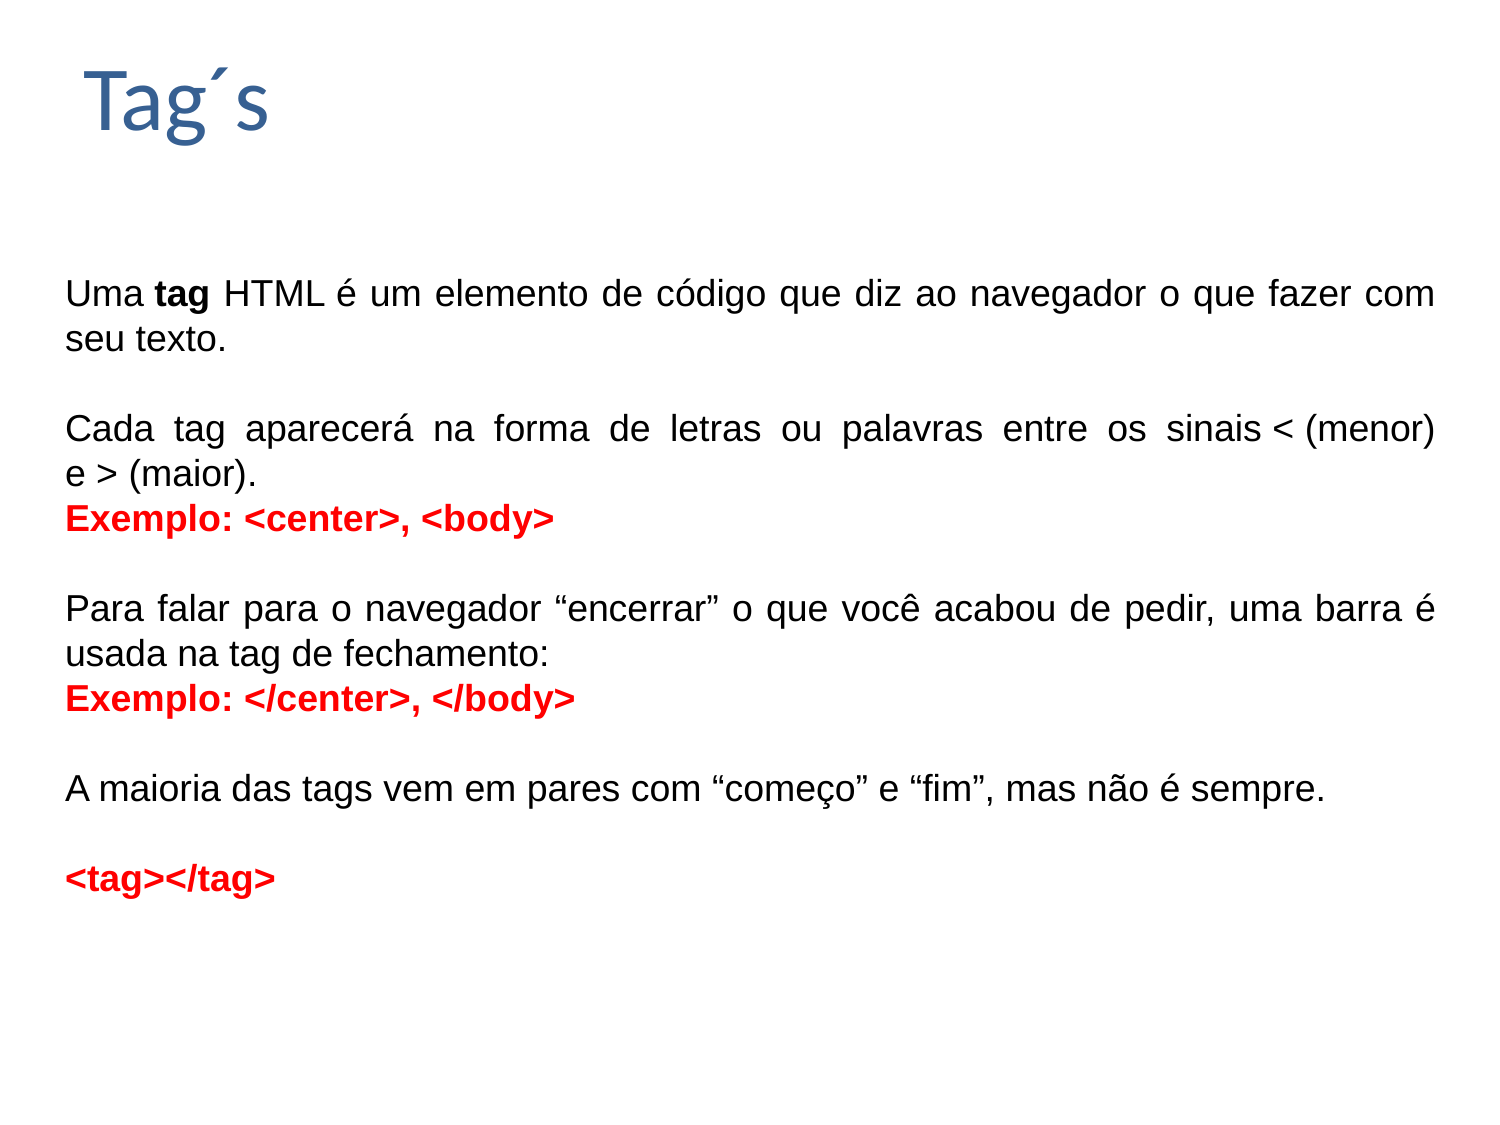

# Tag´s

Uma tag HTML é um elemento de código que diz ao navegador o que fazer com seu texto.

Cada tag aparecerá na forma de letras ou palavras entre os sinais < (menor) e > (maior).
Exemplo: <center>, <body>

Para falar para o navegador “encerrar” o que você acabou de pedir, uma barra é usada na tag de fechamento:
Exemplo: </center>, </body>

A maioria das tags vem em pares com “começo” e “fim”, mas não é sempre.

<tag></tag>